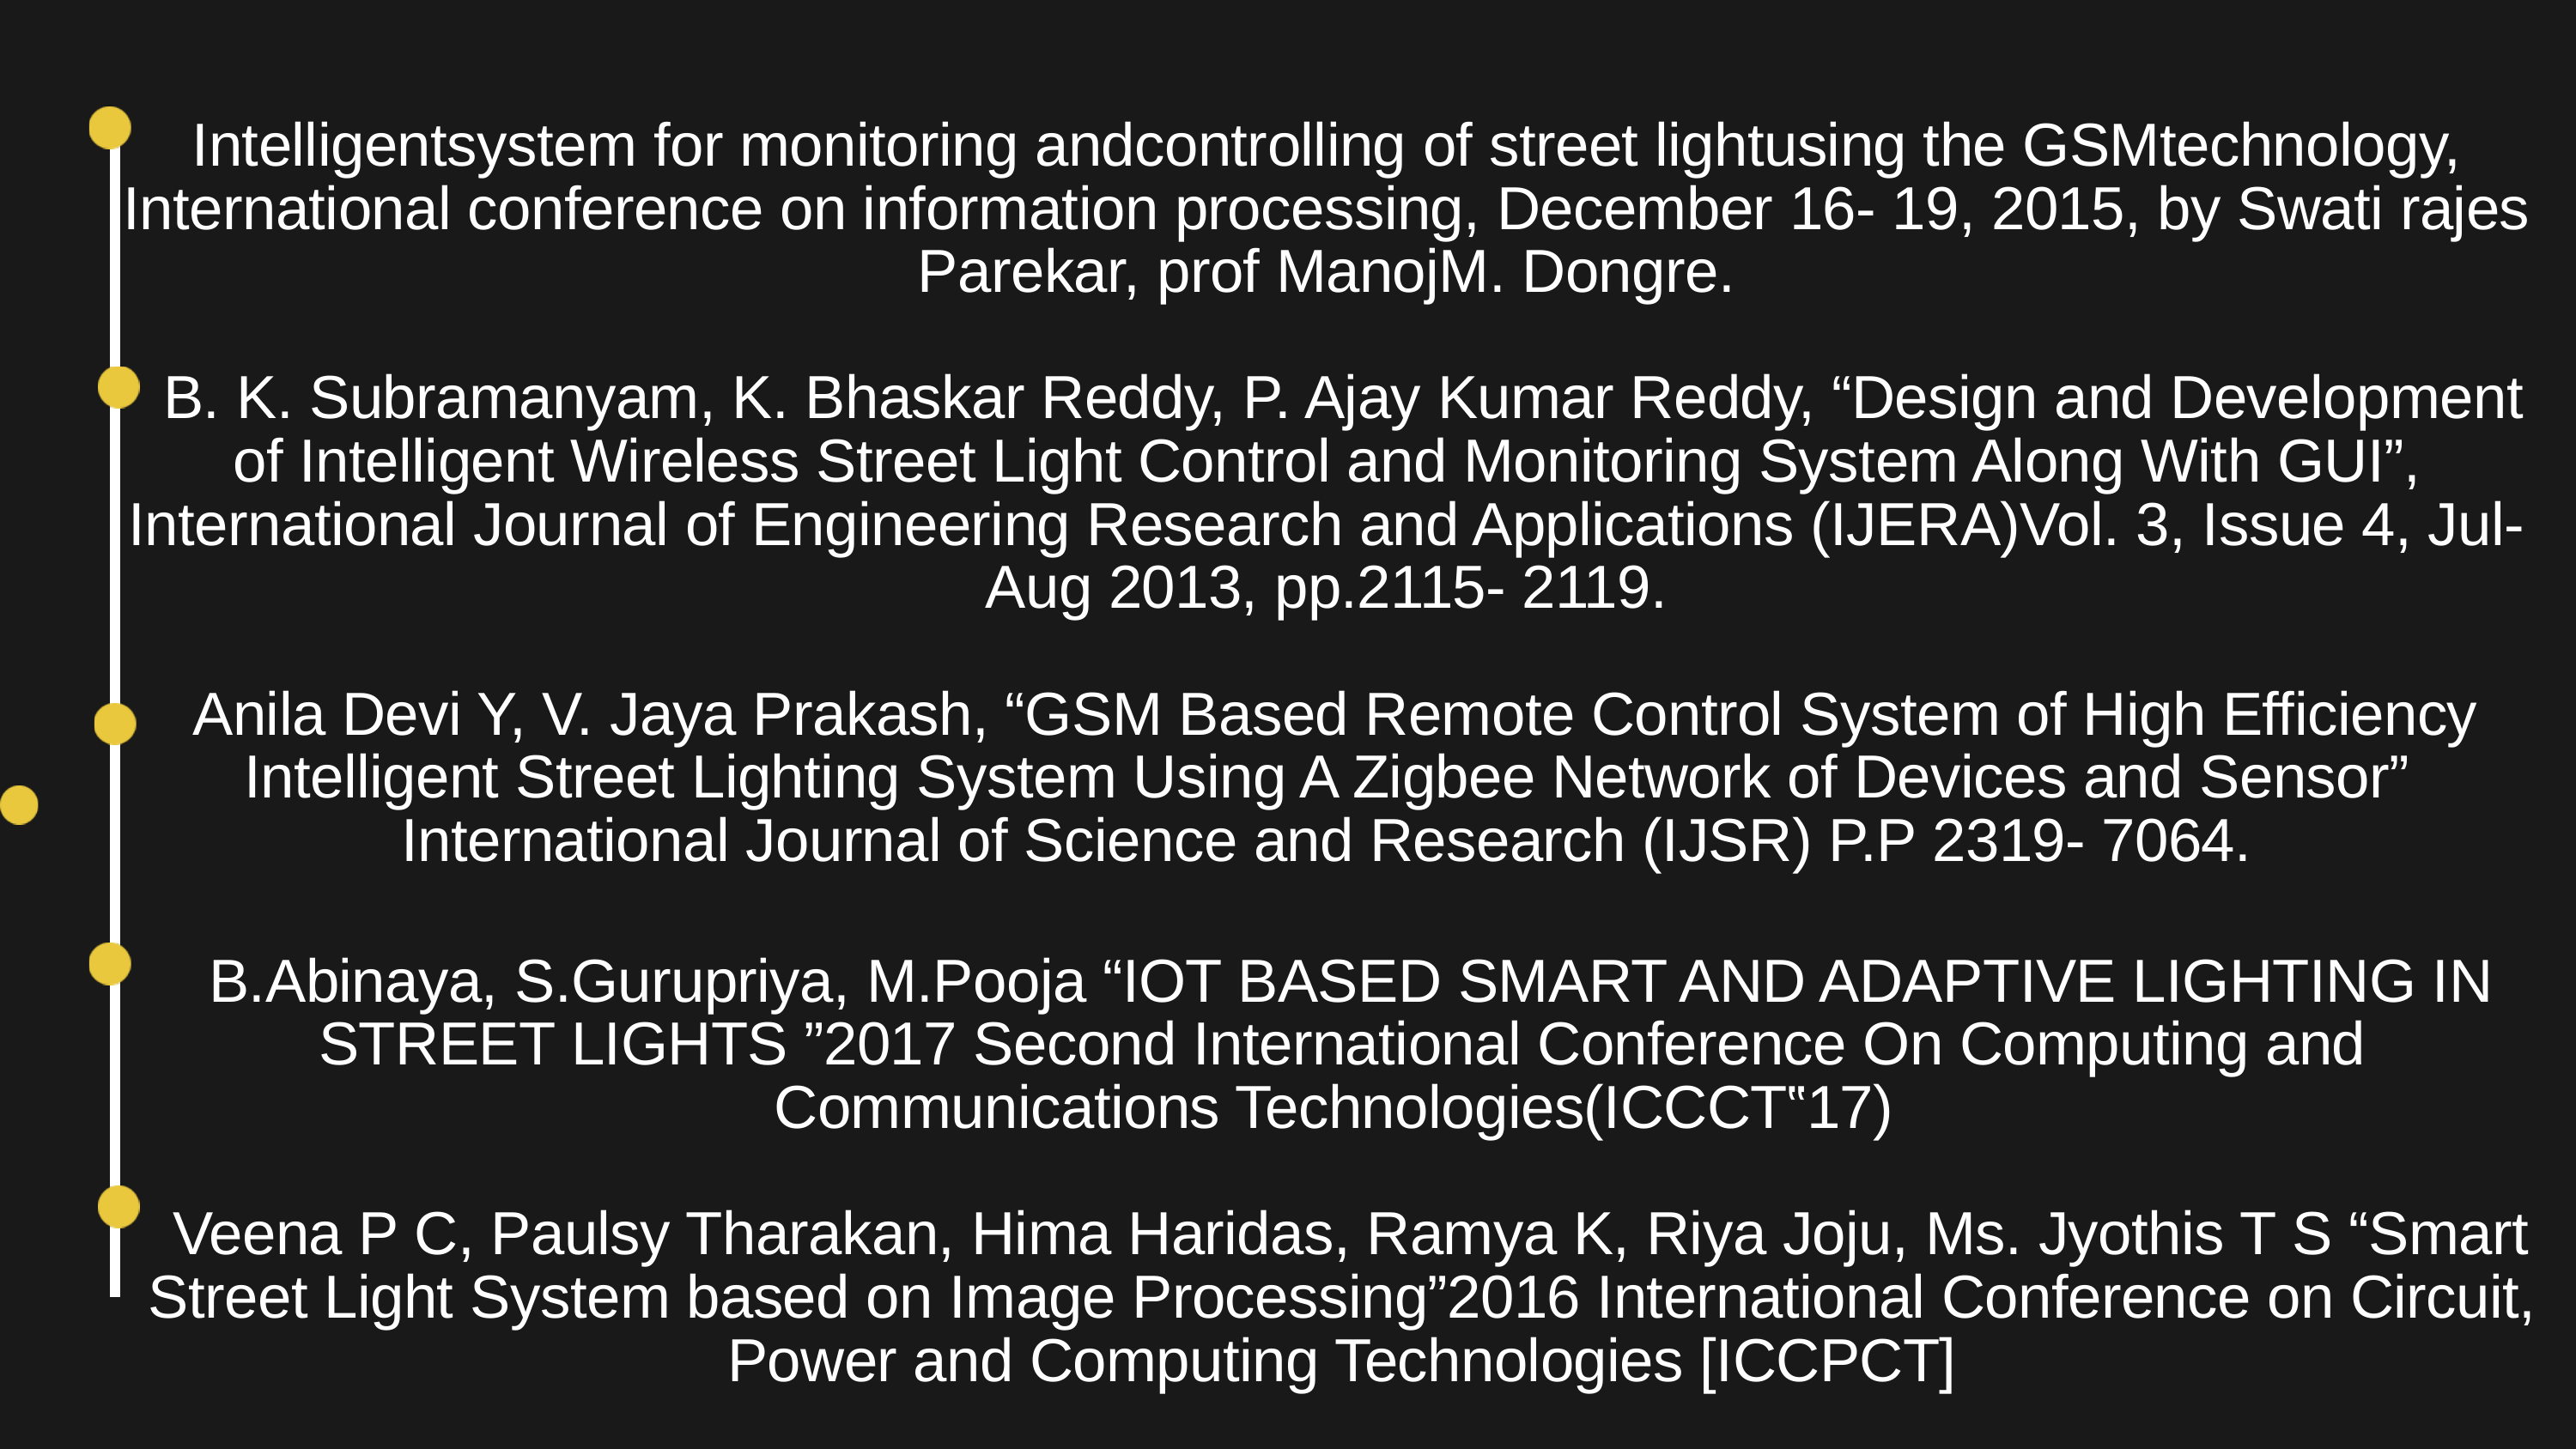

Intelligentsystem for monitoring andcontrolling of street lightusing the GSMtechnology, International conference on information processing, December 16- 19, 2015, by Swati rajes Parekar, prof ManojM. Dongre.

  B. K. Subramanyam, K. Bhaskar Reddy, P. Ajay Kumar Reddy, “Design and Development of Intelligent Wireless Street Light Control and Monitoring System Along With GUI”, International Journal of Engineering Research and Applications (IJERA)Vol. 3, Issue 4, Jul- Aug 2013, pp.2115- 2119.

 Anila Devi Y, V. Jaya Prakash, “GSM Based Remote Control System of High Efficiency Intelligent Street Lighting System Using A Zigbee Network of Devices and Sensor” International Journal of Science and Research (IJSR) P.P 2319- 7064.

 B.Abinaya, S.Gurupriya, M.Pooja “IOT BASED SMART AND ADAPTIVE LIGHTING IN STREET LIGHTS ”2017 Second International Conference On Computing and Communications Technologies(ICCCT‟17)

 Veena P C, Paulsy Tharakan, Hima Haridas, Ramya K, Riya Joju, Ms. Jyothis T S “Smart Street Light System based on Image Processing”2016 International Conference on Circuit, Power and Computing Technologies [ICCPCT]